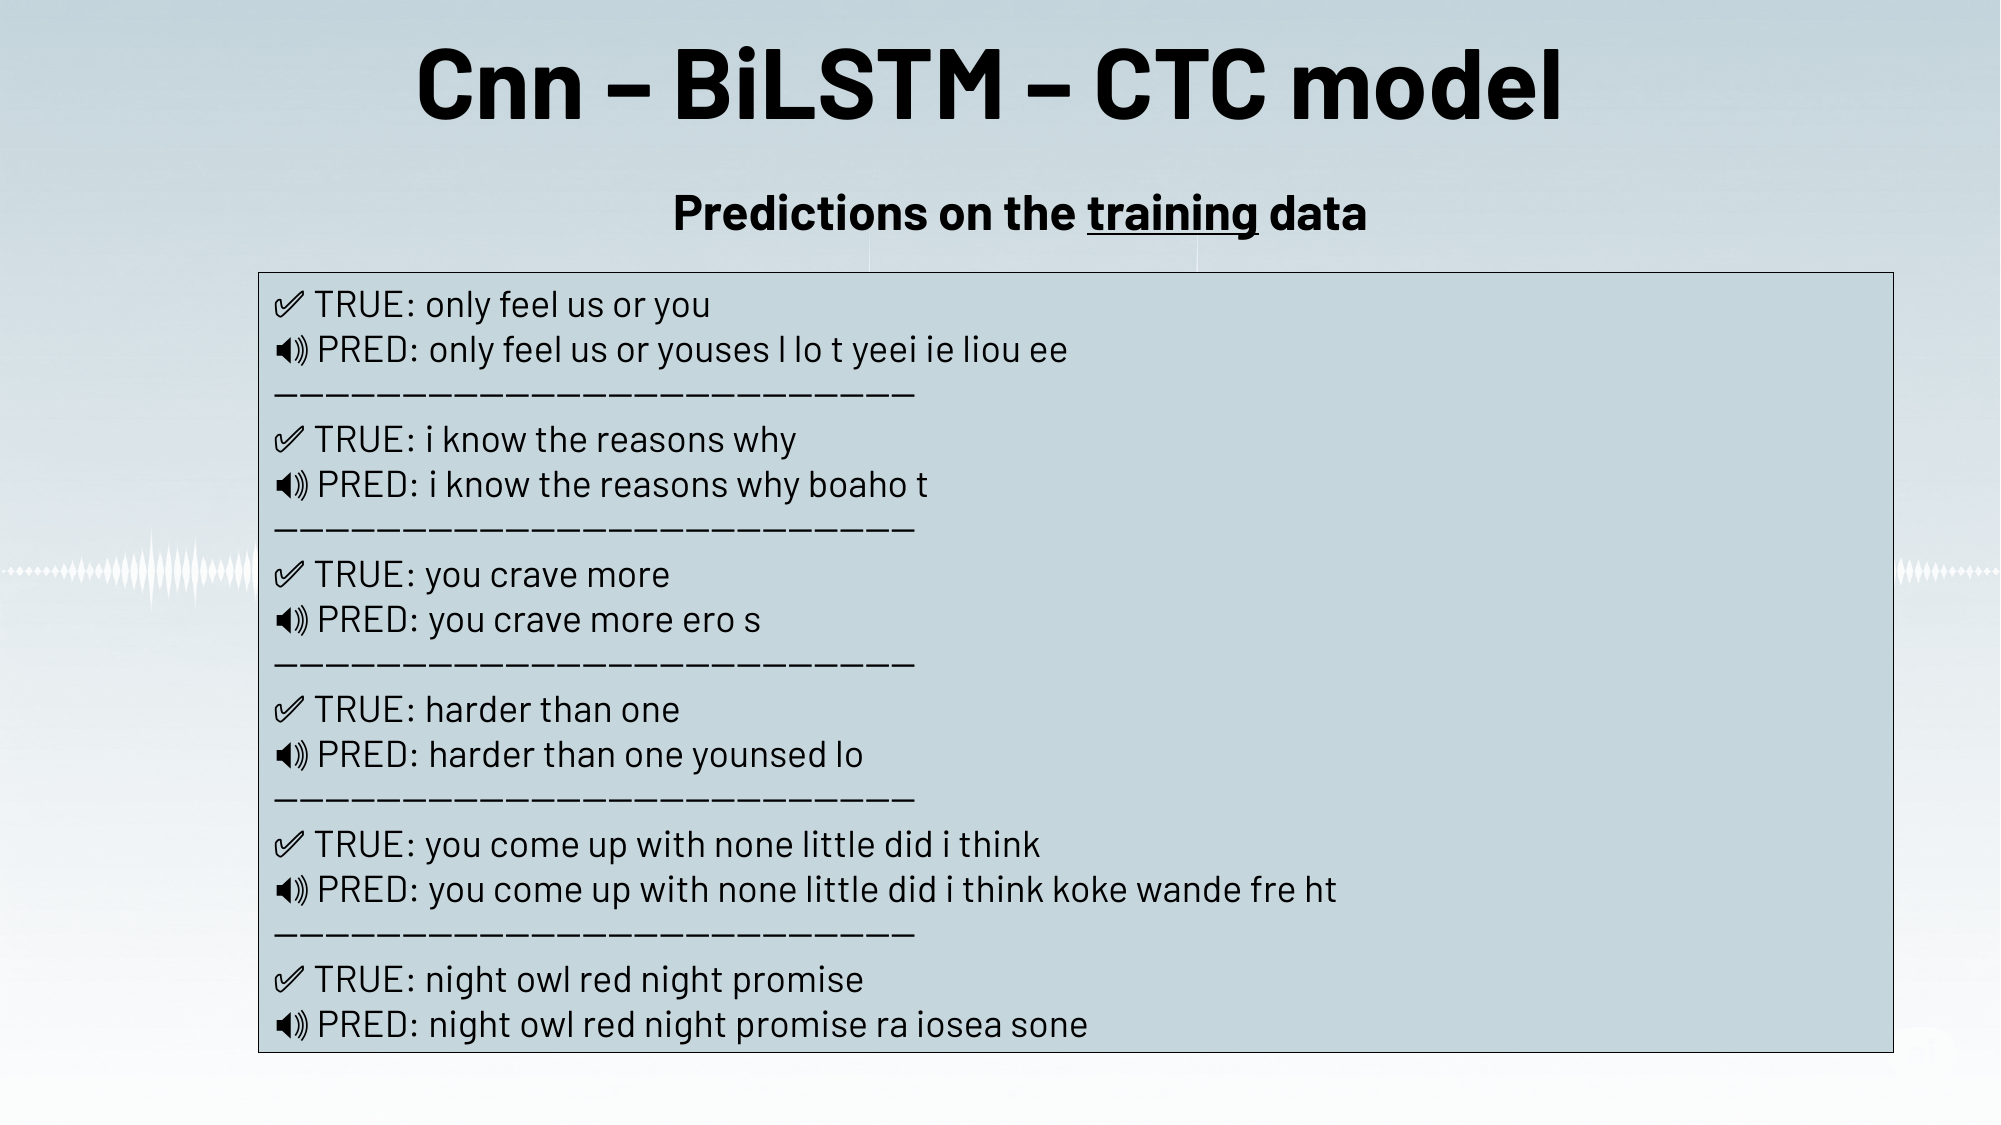

Cnn – BiLSTM – CTC model
Predictions on the training data
✅ TRUE: only feel us or you
🔊 PRED: only feel us or youses l lo t yeei ie liou ee
--------------------------------------------------
✅ TRUE: i know the reasons why
🔊 PRED: i know the reasons why boaho t
--------------------------------------------------
✅ TRUE: you crave more
🔊 PRED: you crave more ero s
--------------------------------------------------
✅ TRUE: harder than one
🔊 PRED: harder than one younsed lo
--------------------------------------------------
✅ TRUE: you come up with none little did i think
🔊 PRED: you come up with none little did i think koke wande fre ht
--------------------------------------------------
✅ TRUE: night owl red night promise
🔊 PRED: night owl red night promise ra iosea sone